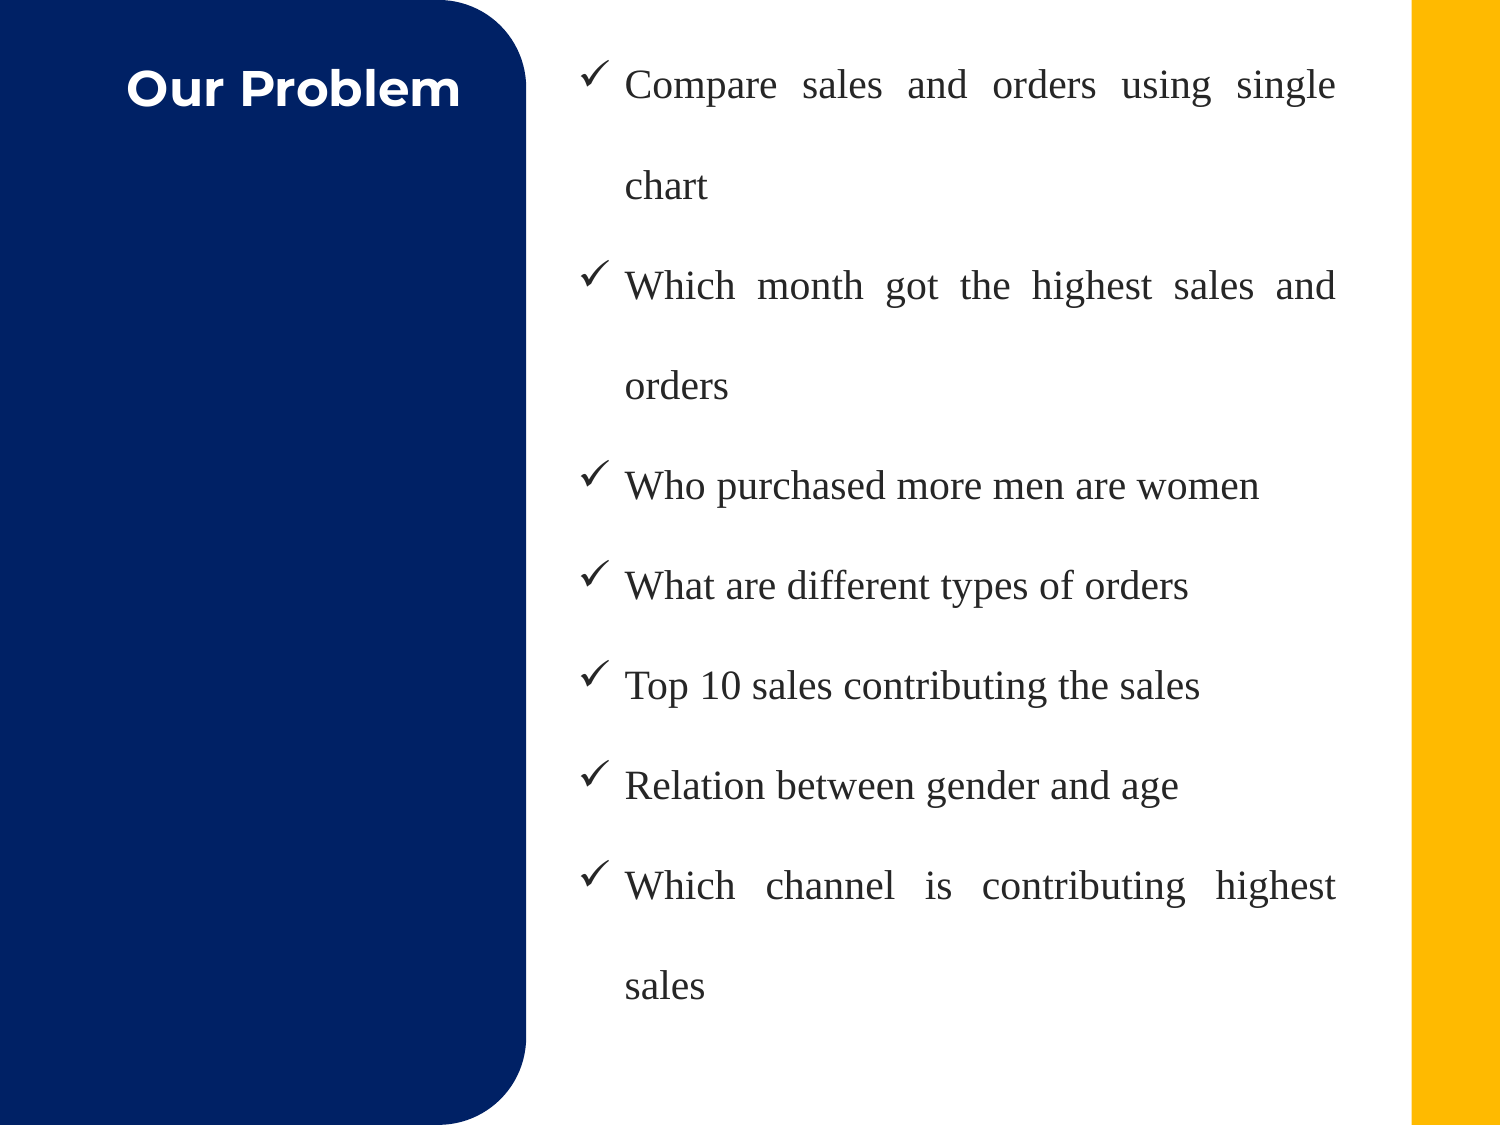

Compare sales and orders using single chart
Which month got the highest sales and orders
Who purchased more men are women
What are different types of orders
Top 10 sales contributing the sales
Relation between gender and age
Which channel is contributing highest sales

Our Problem